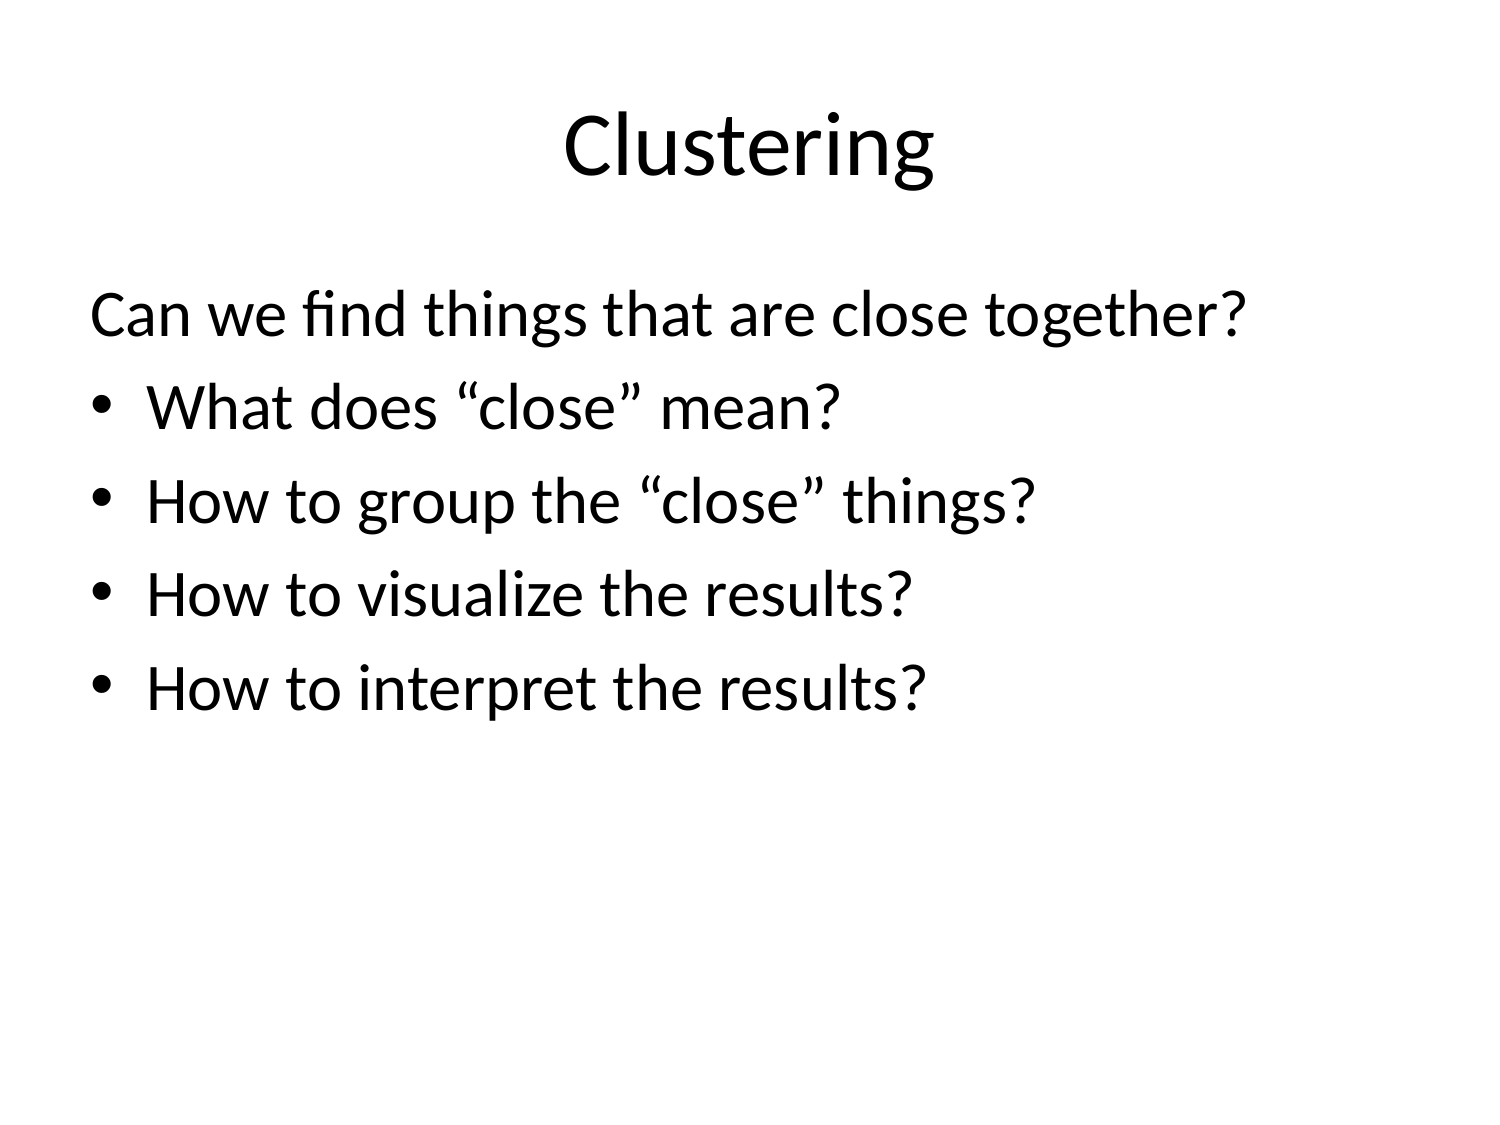

# Clustering
Can we find things that are close together?
What does “close” mean?
How to group the “close” things?
How to visualize the results?
How to interpret the results?